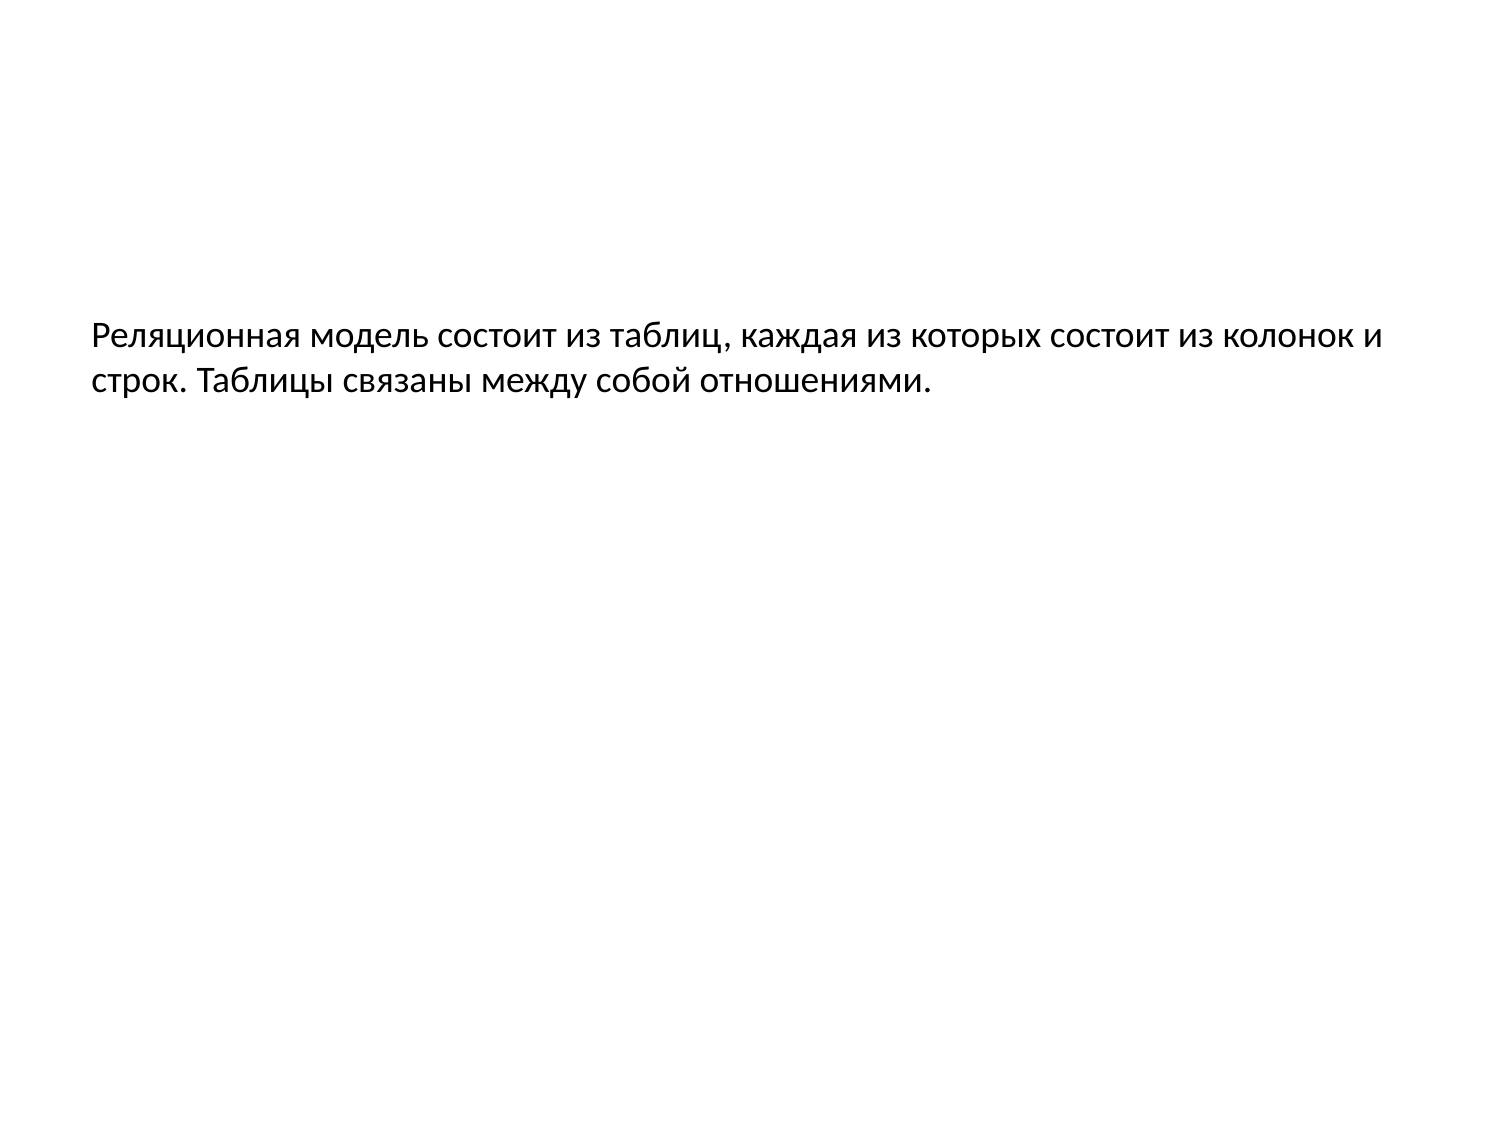

#
Реляционная модель состоит из таблиц, каждая из которых состоит из колонок и строк. Таблицы связаны между собой отношениями.